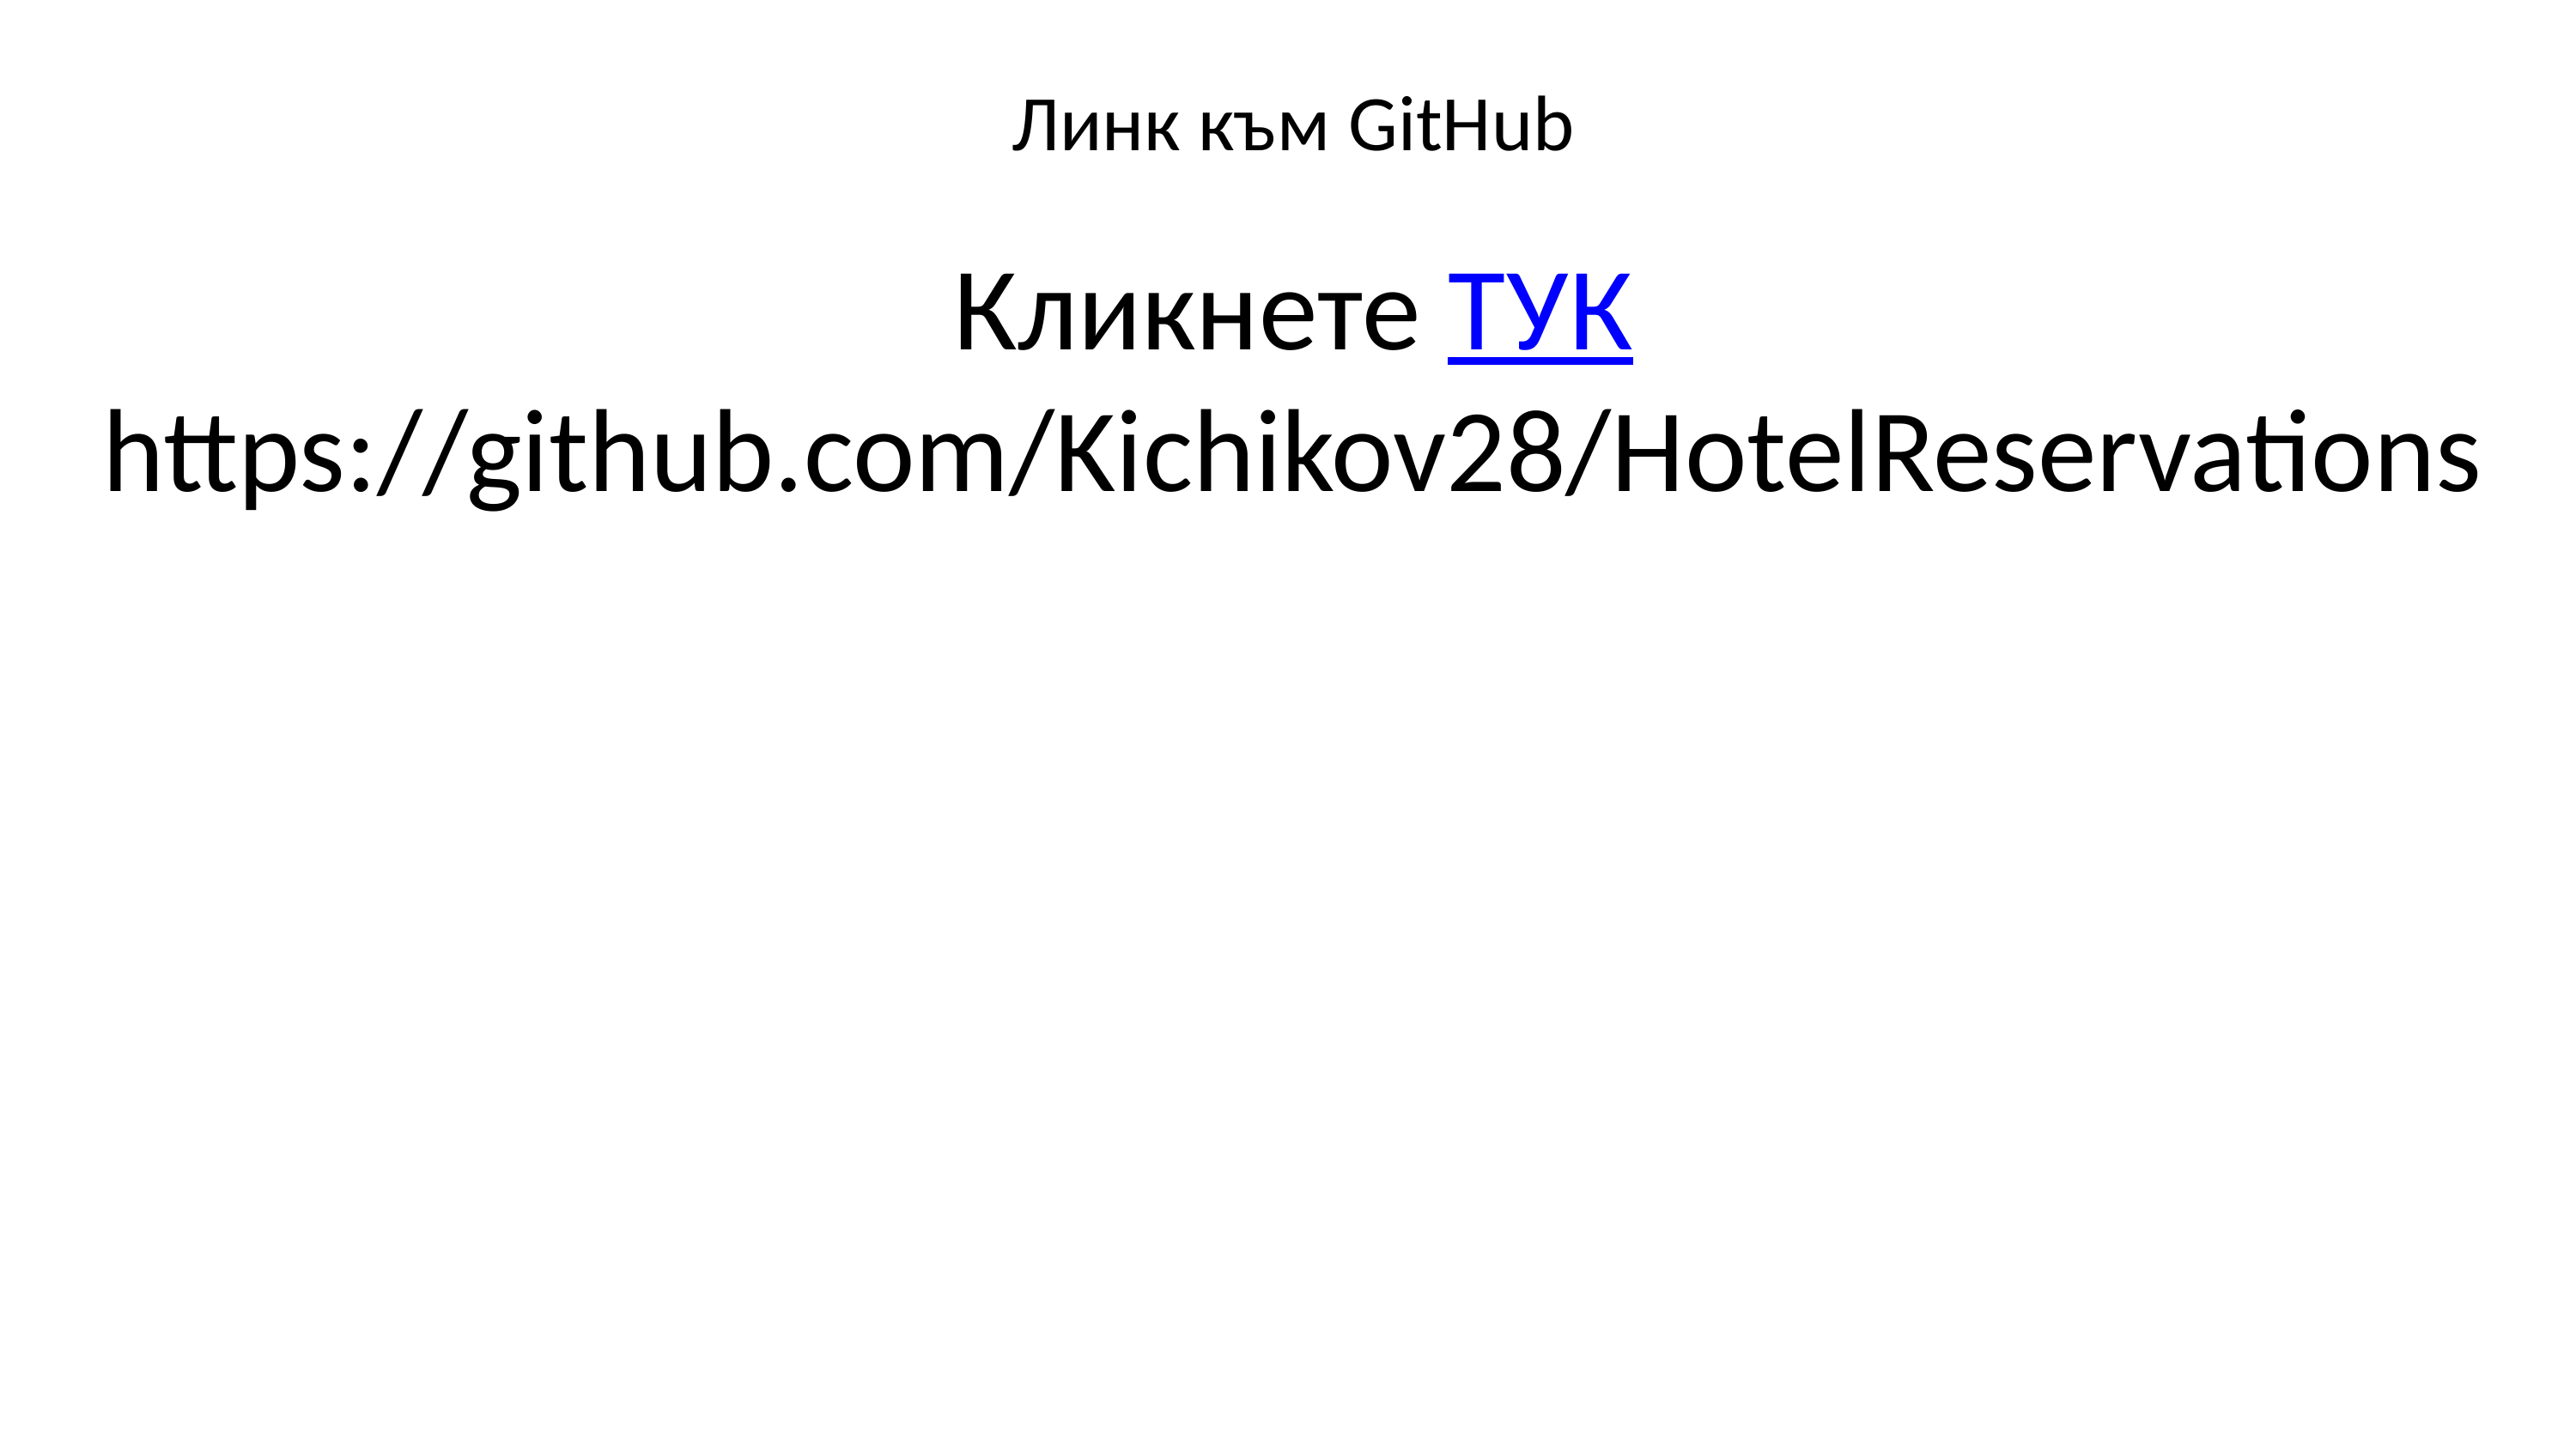

# Линк към GitHub
Кликнете ТУК
https://github.com/Kichikov28/HotelReservations